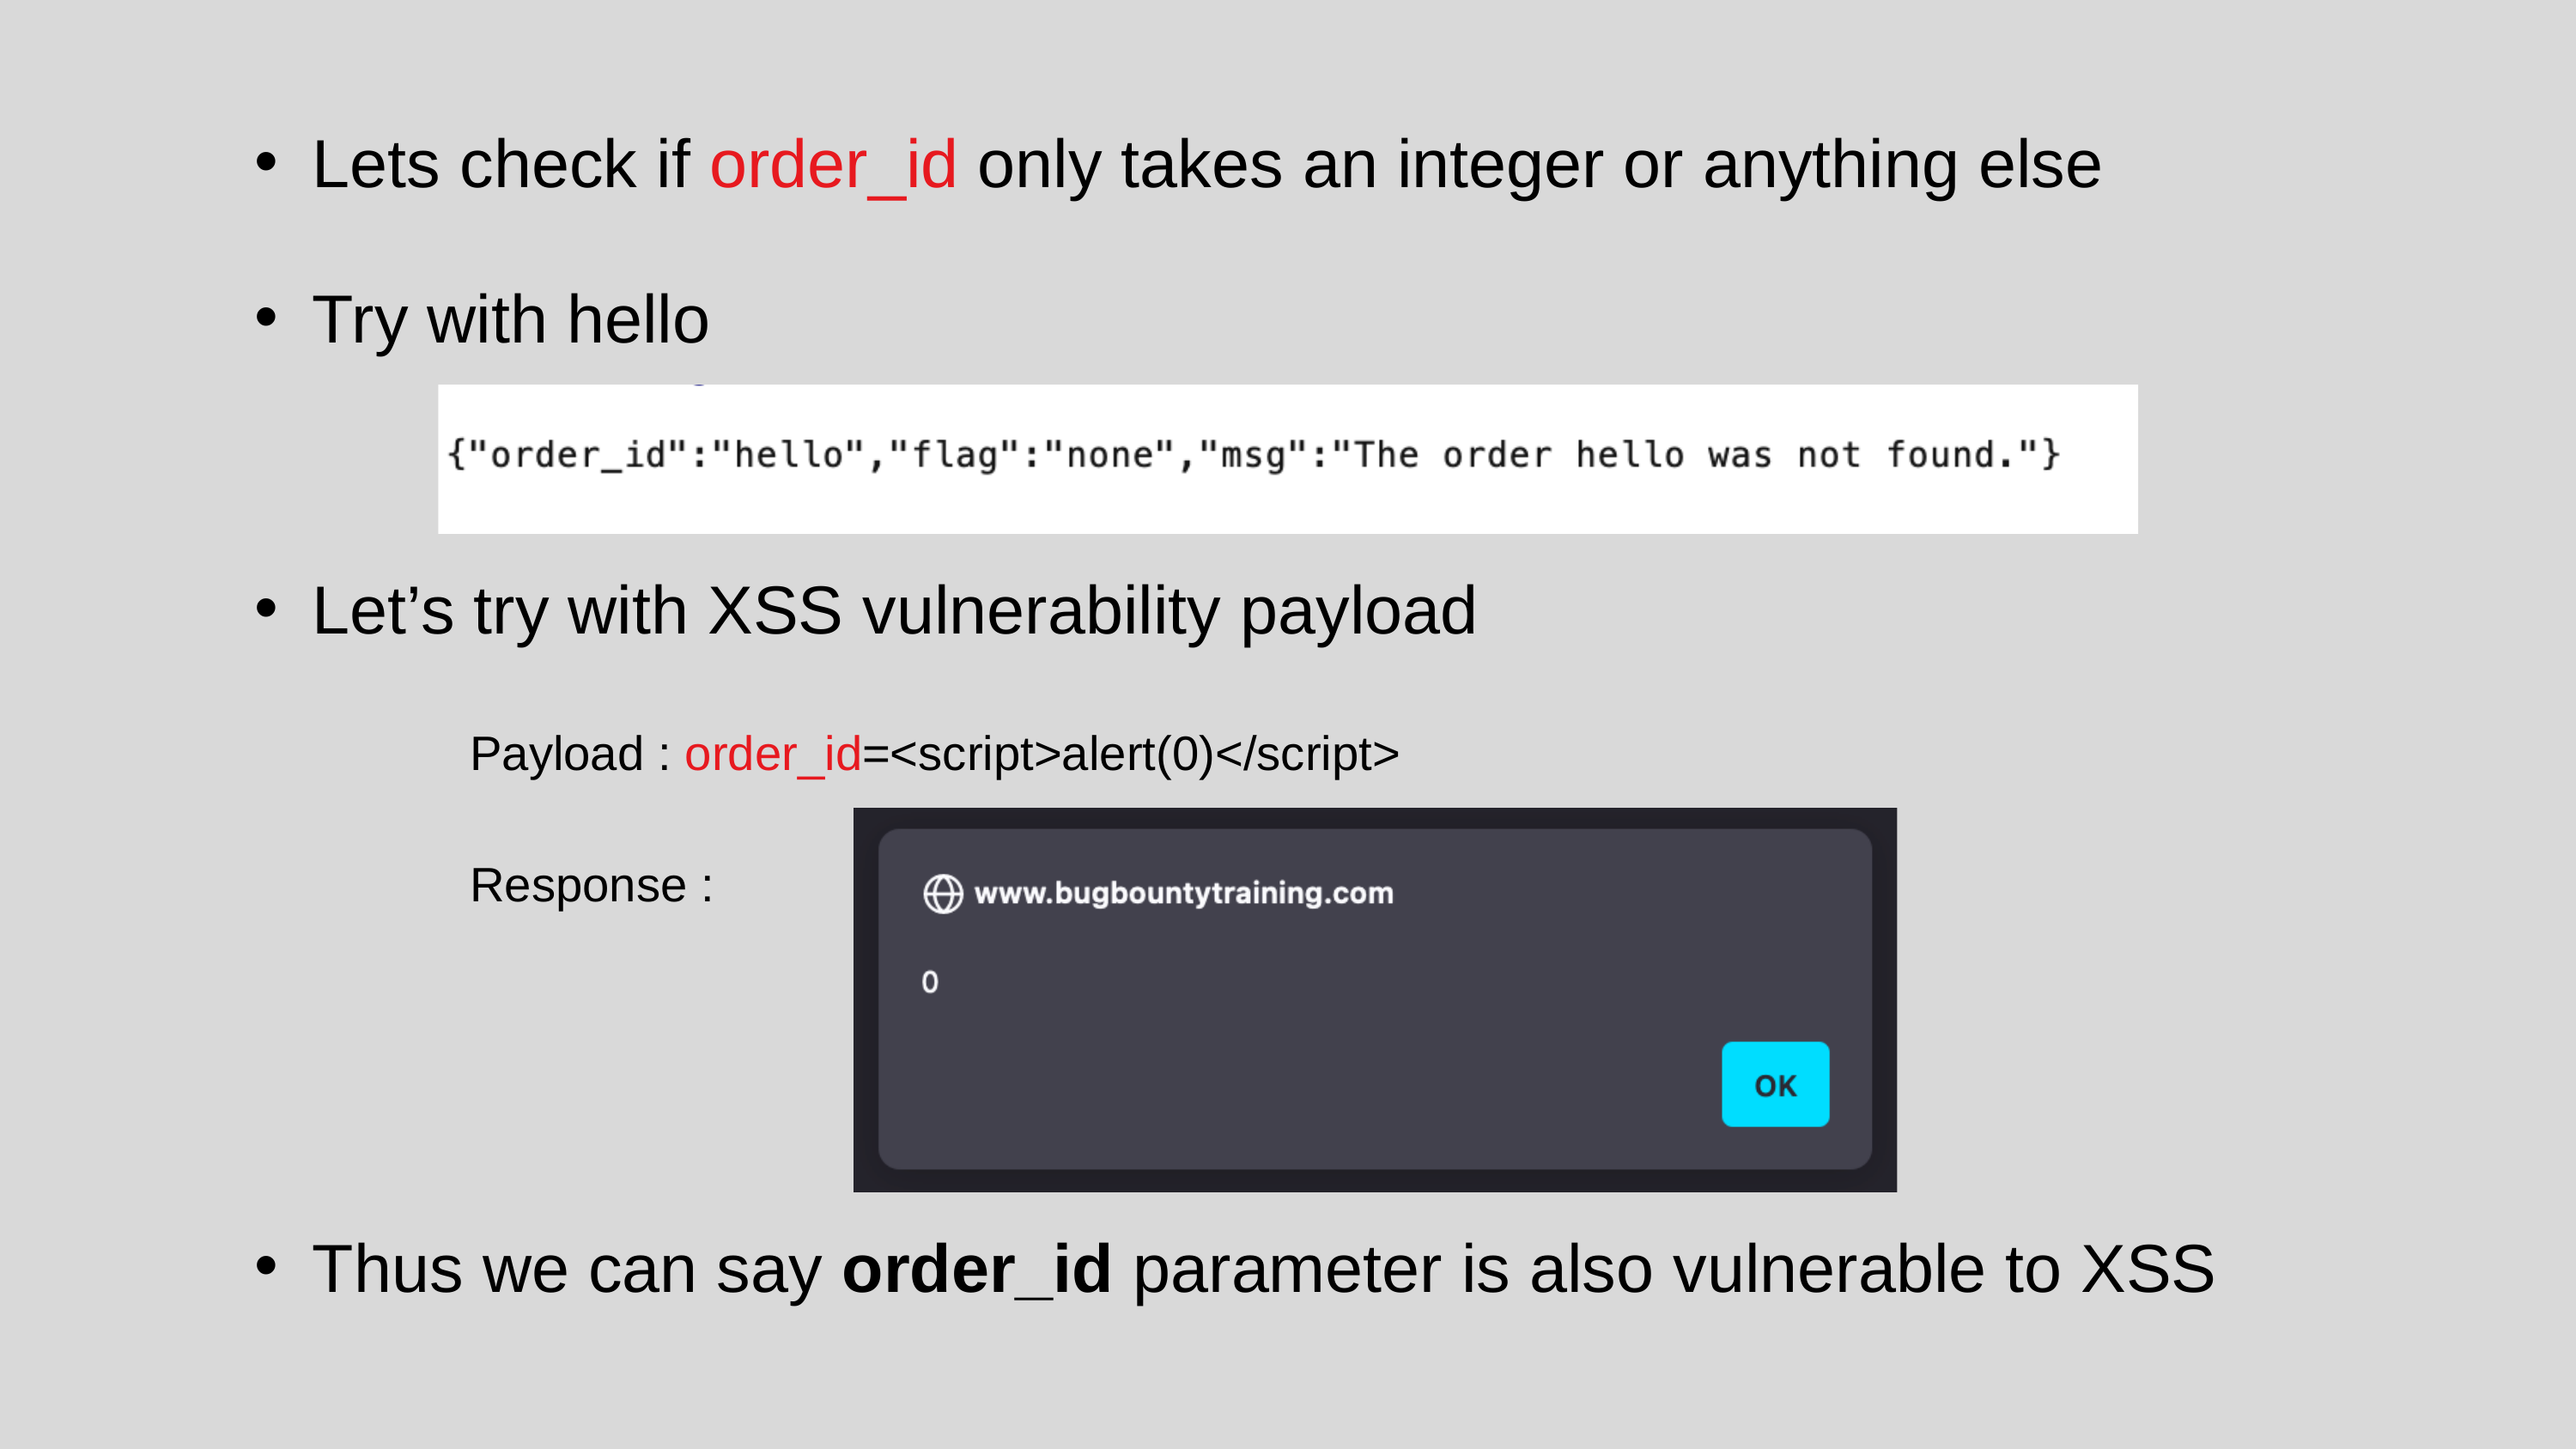

Lets check if order_id only takes an integer or anything else
Try with hello

Let’s try with XSS vulnerability payload
Payload : order_id=<script>alert(0)</script>

Response :
Thus we can say order_id parameter is also vulnerable to XSS